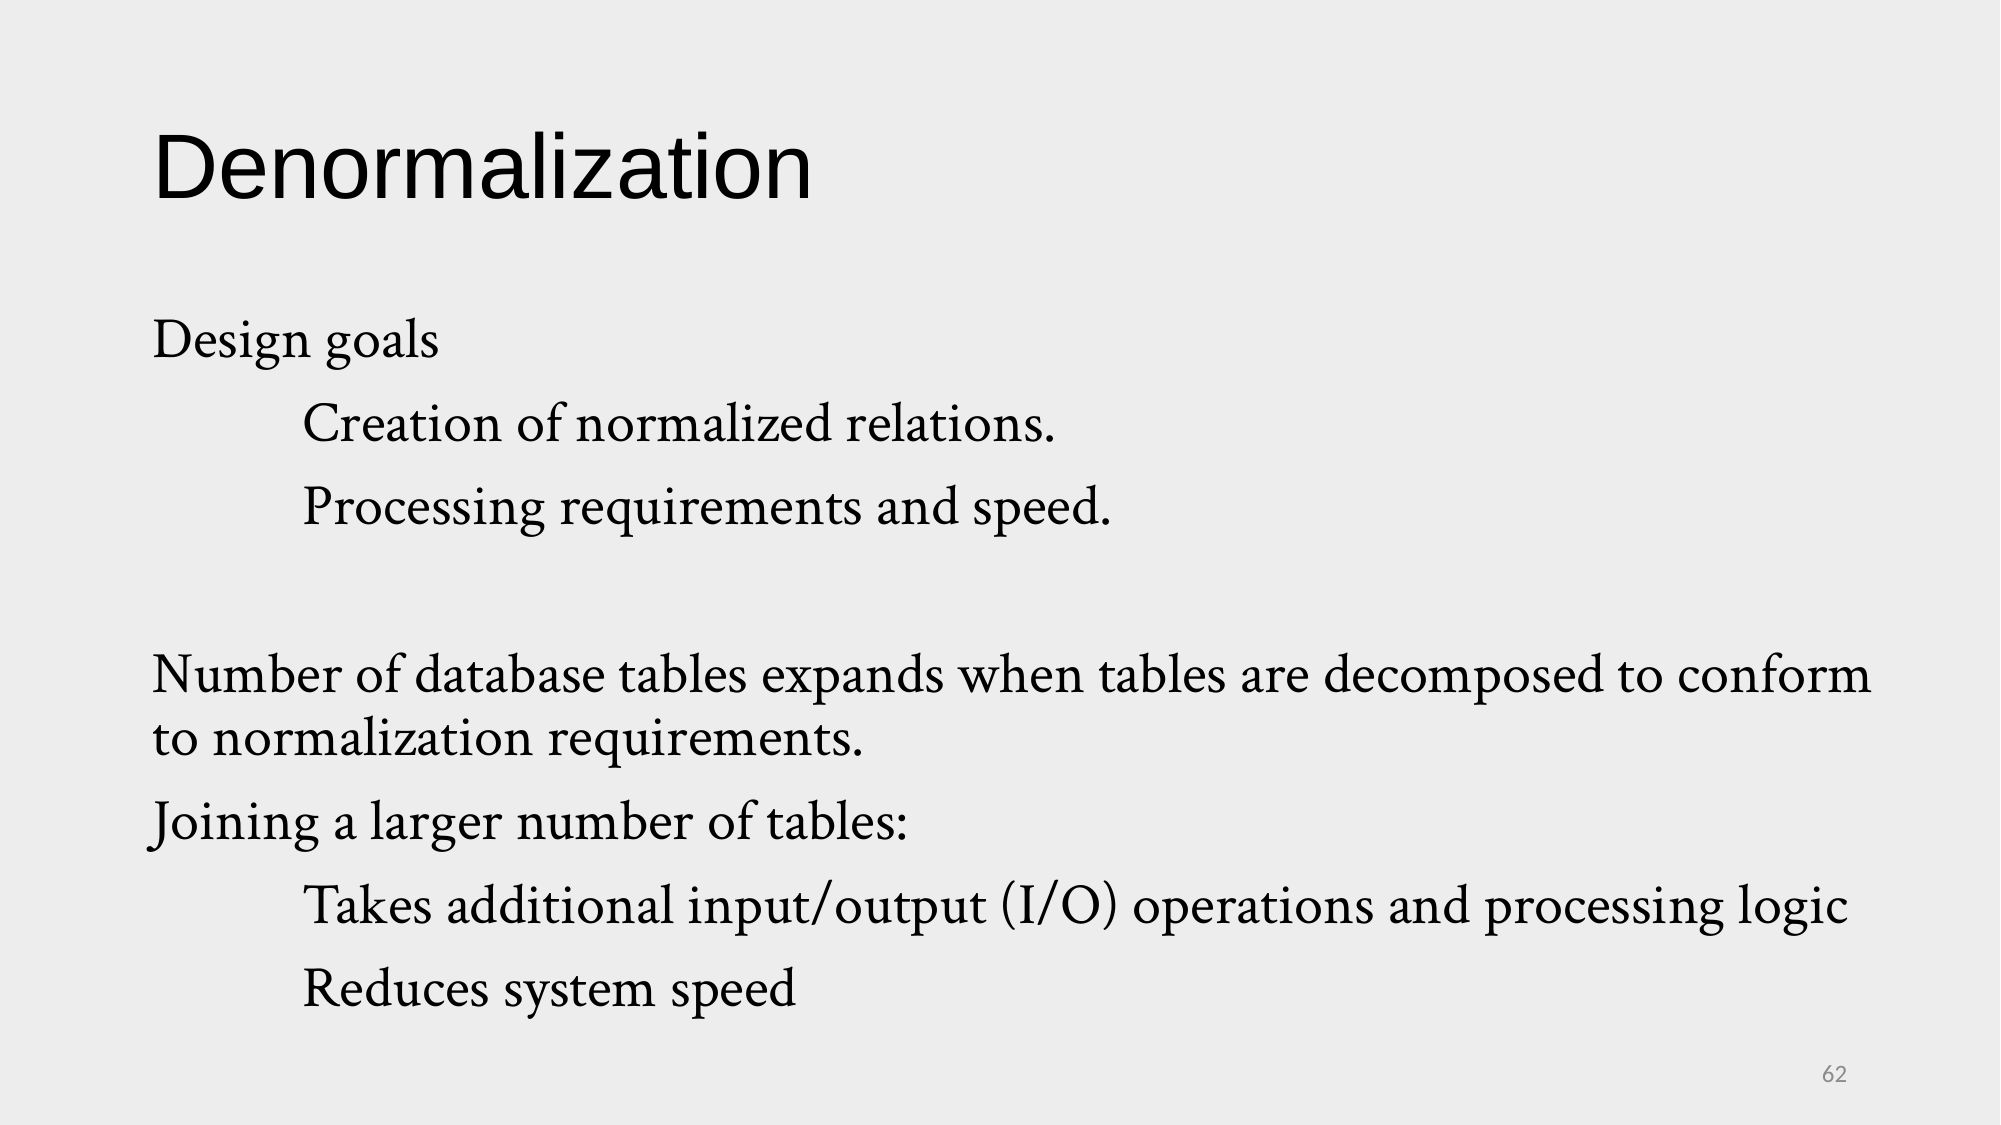

# Denormalization
Design goals
	Creation of normalized relations.
	Processing requirements and speed.

Number of database tables expands when tables are decomposed to conform to normalization requirements.
Joining a larger number of tables:
	Takes additional input/output (I/O) operations and processing logic
	Reduces system speed
62